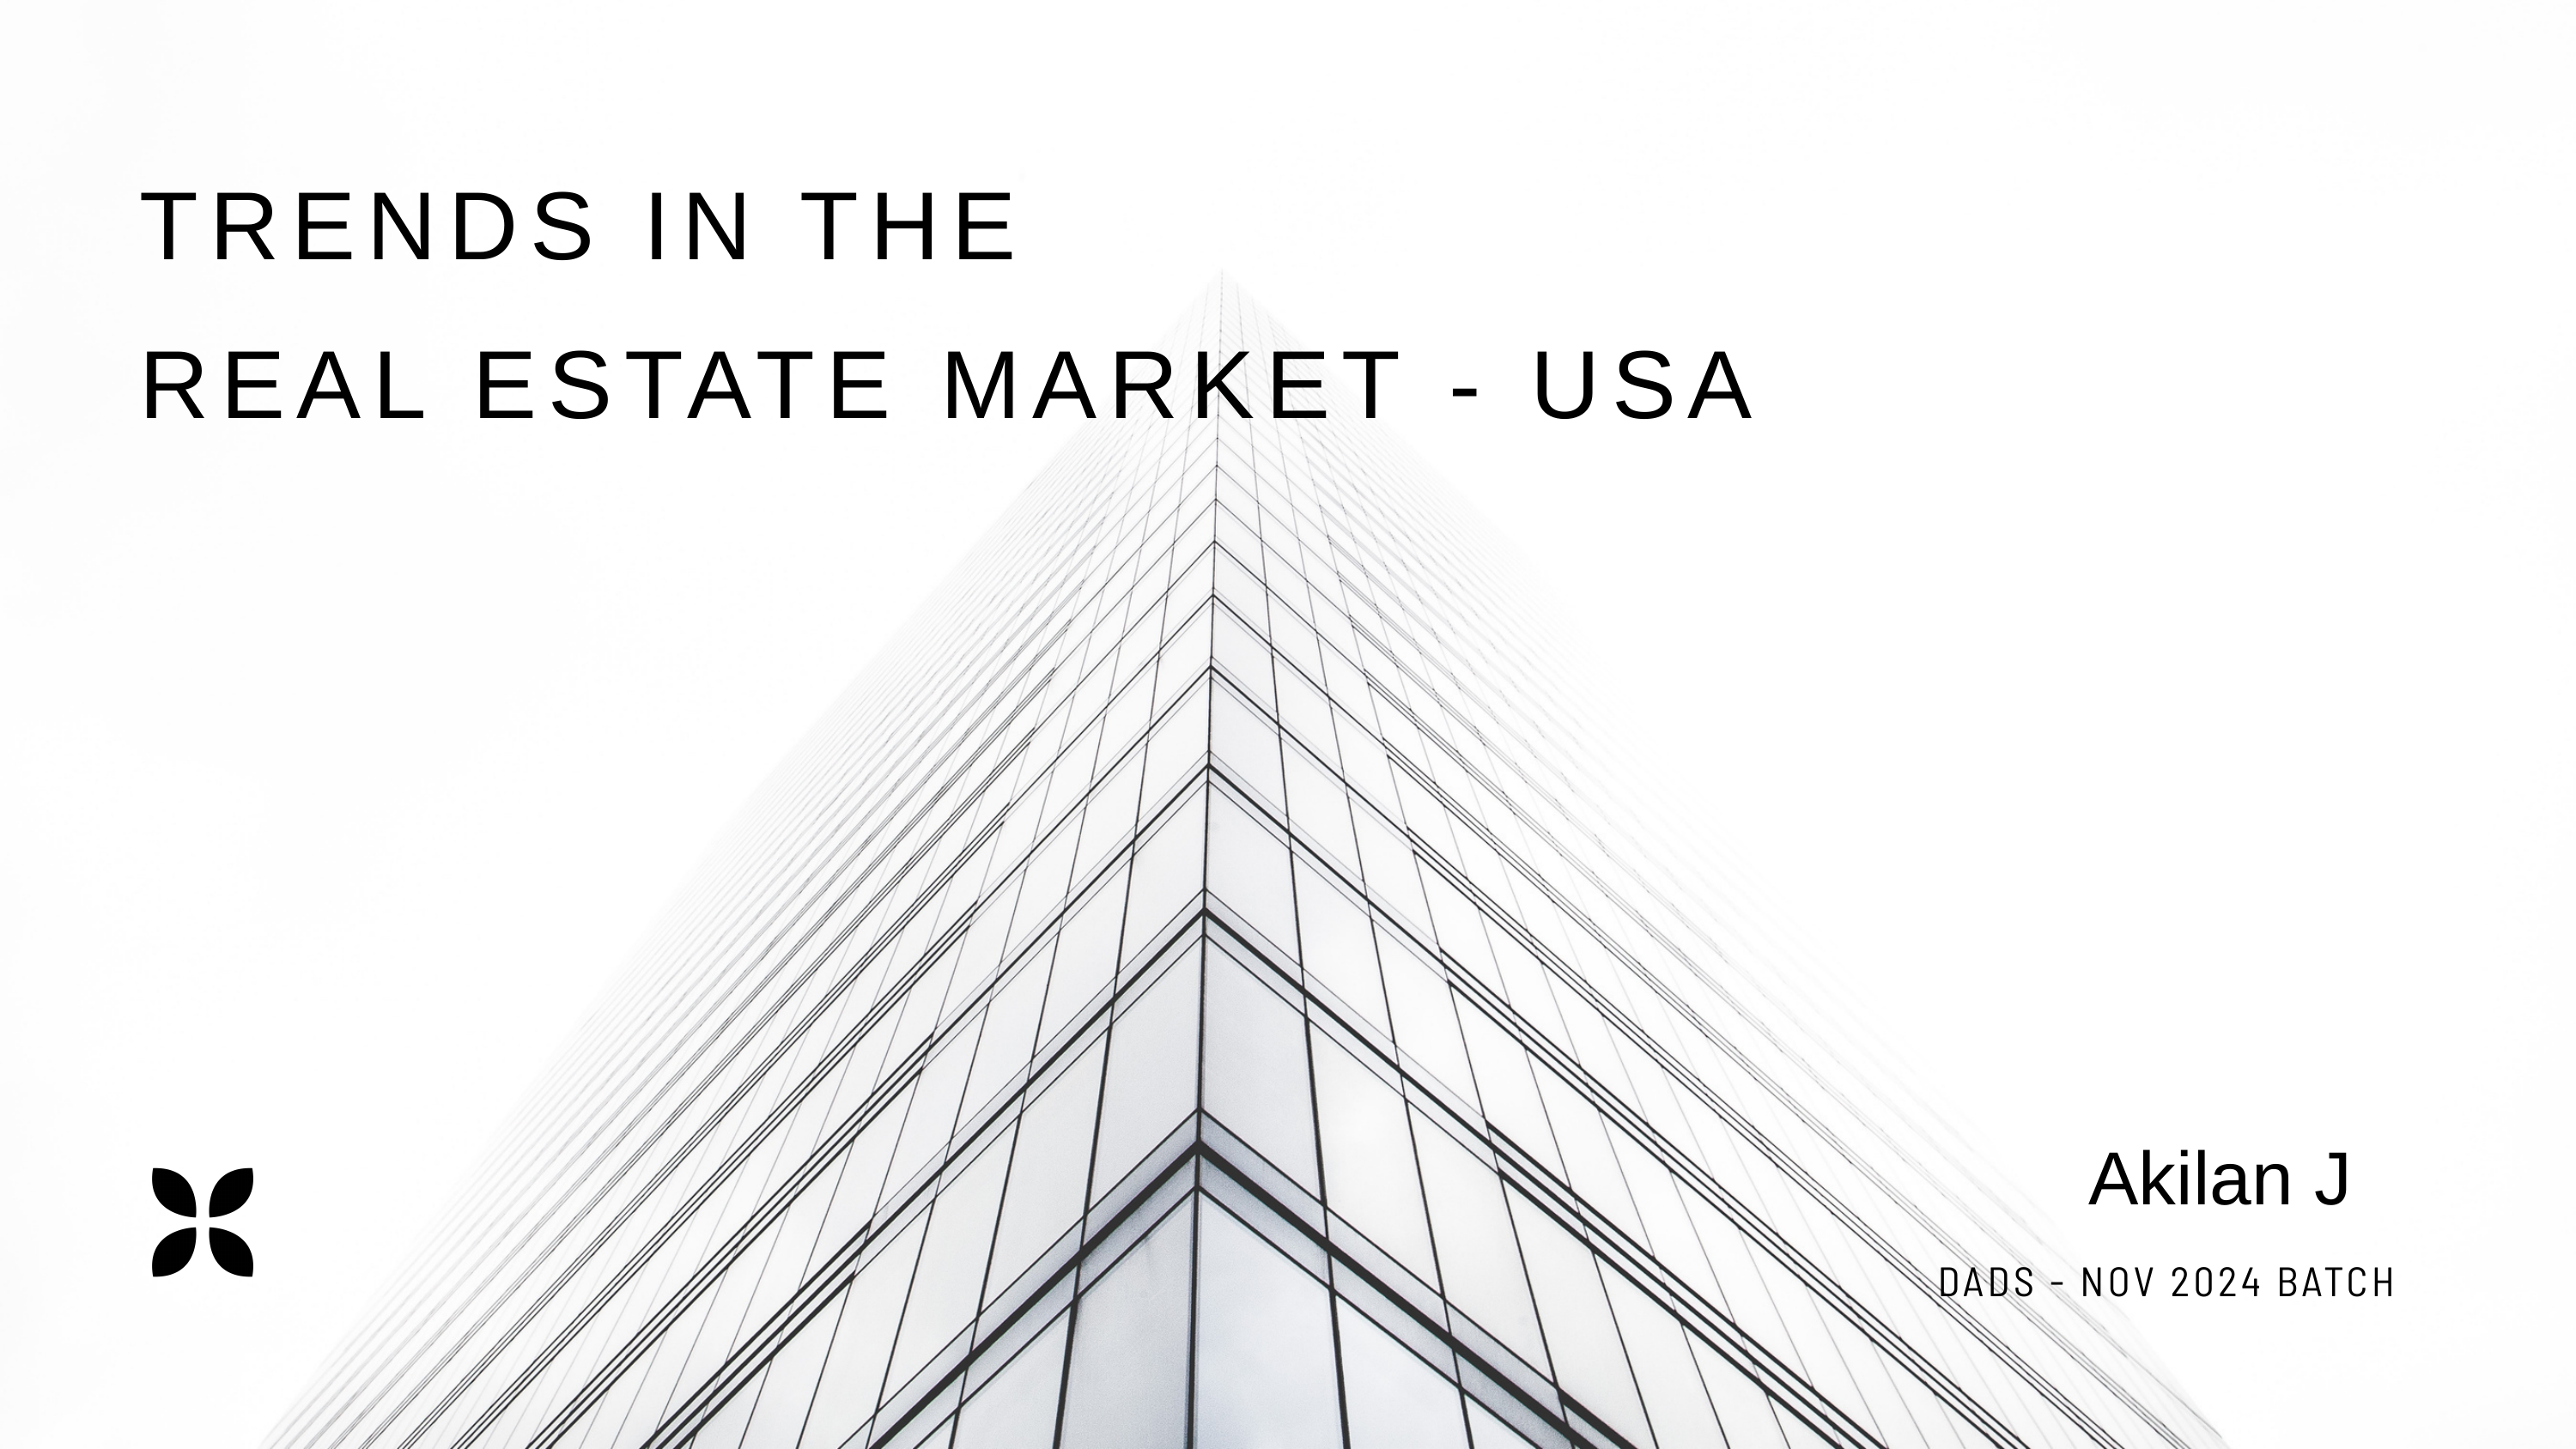

TRENDS IN THE
REAL ESTATE MARKET - USA
Akilan J

DADS - NOV 2024 BATCH